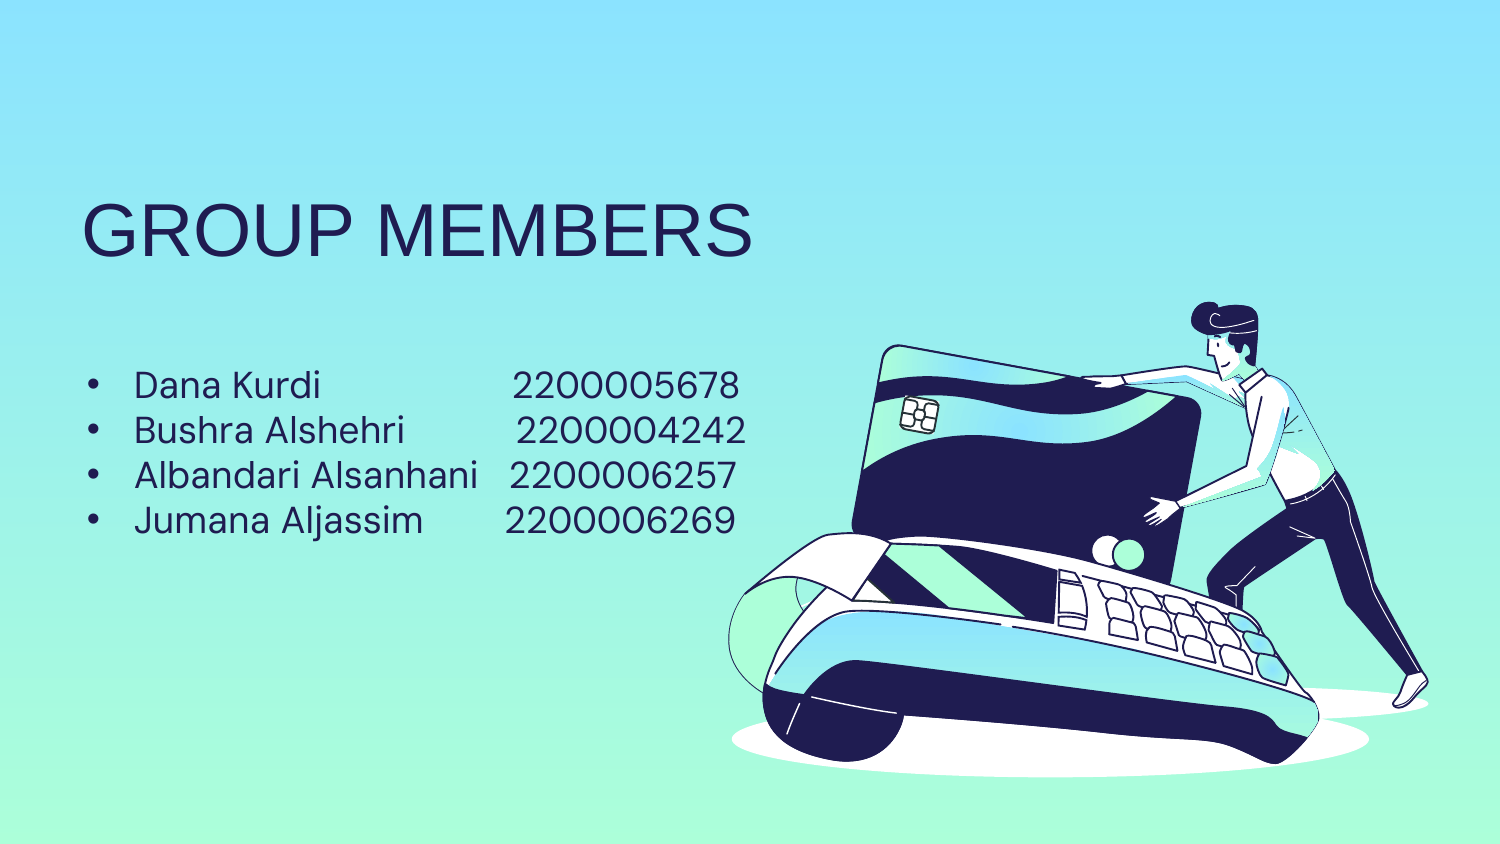

# GROUP MEMBERS

Dana Kurdi                   2200005678
Bushra Alshehri           2200004242
Albandari Alsanhani   2200006257
Jumana Aljassim        2200006269